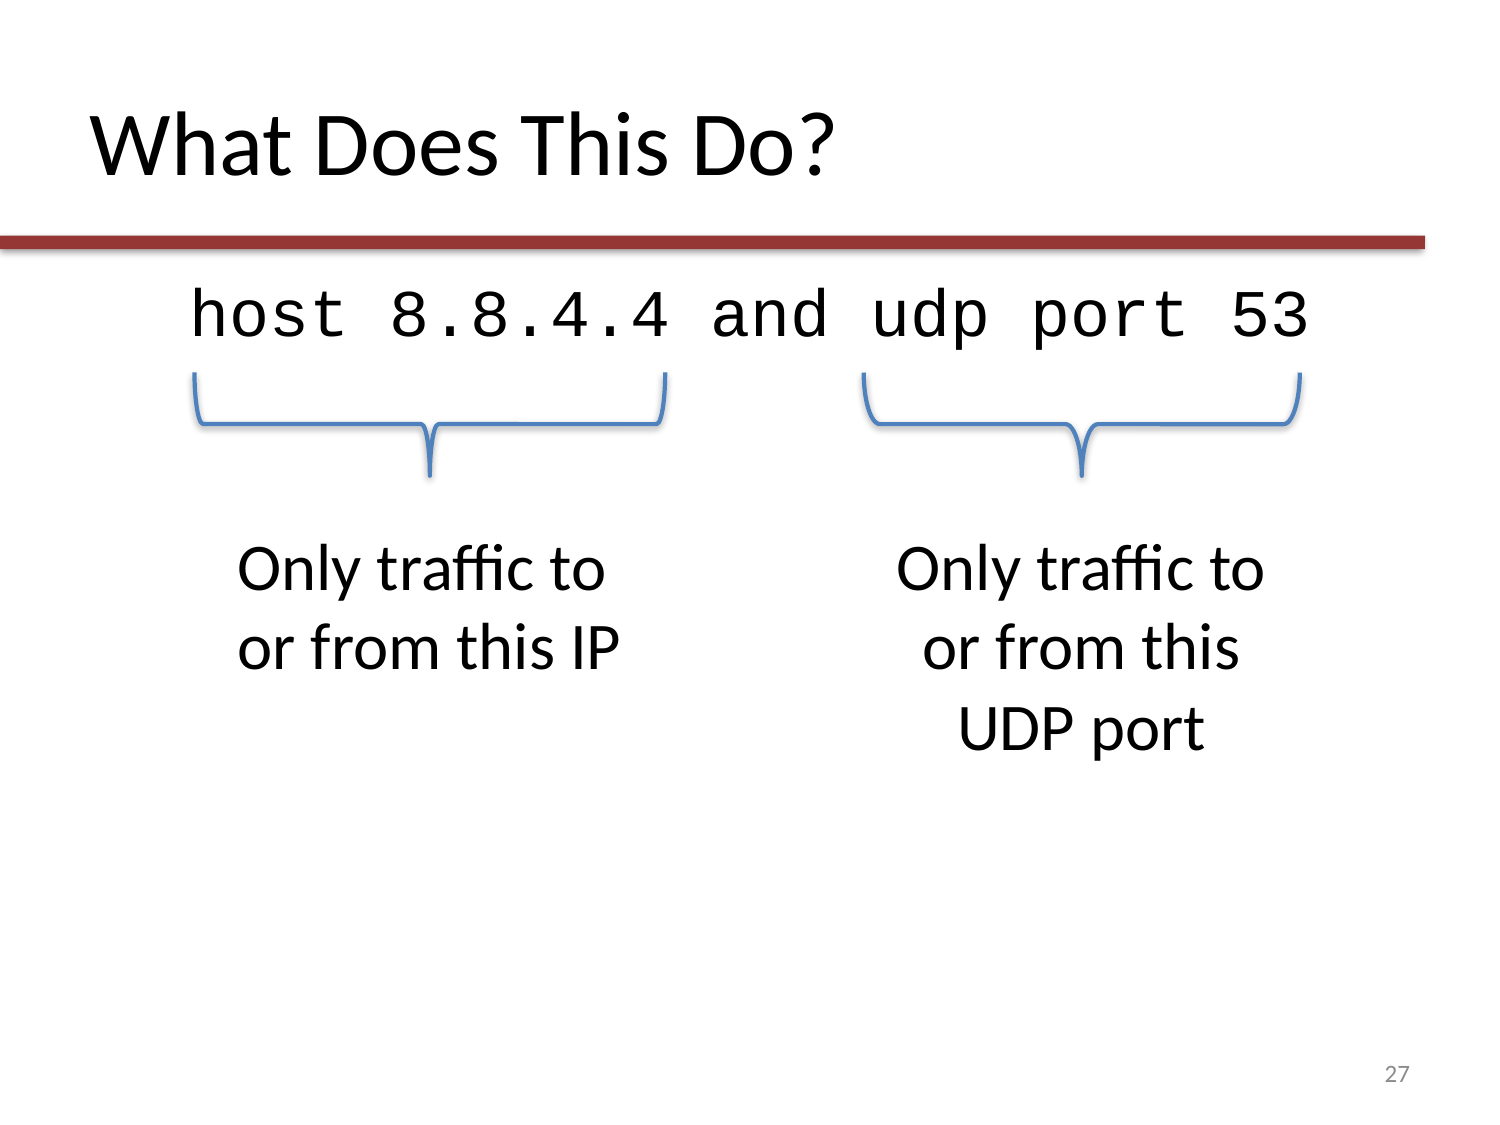

What Does This Do?

host 8.8.4.4 and udp port 53

Only traffic to
or from this IP
Only traffic to or from this UDP port
27